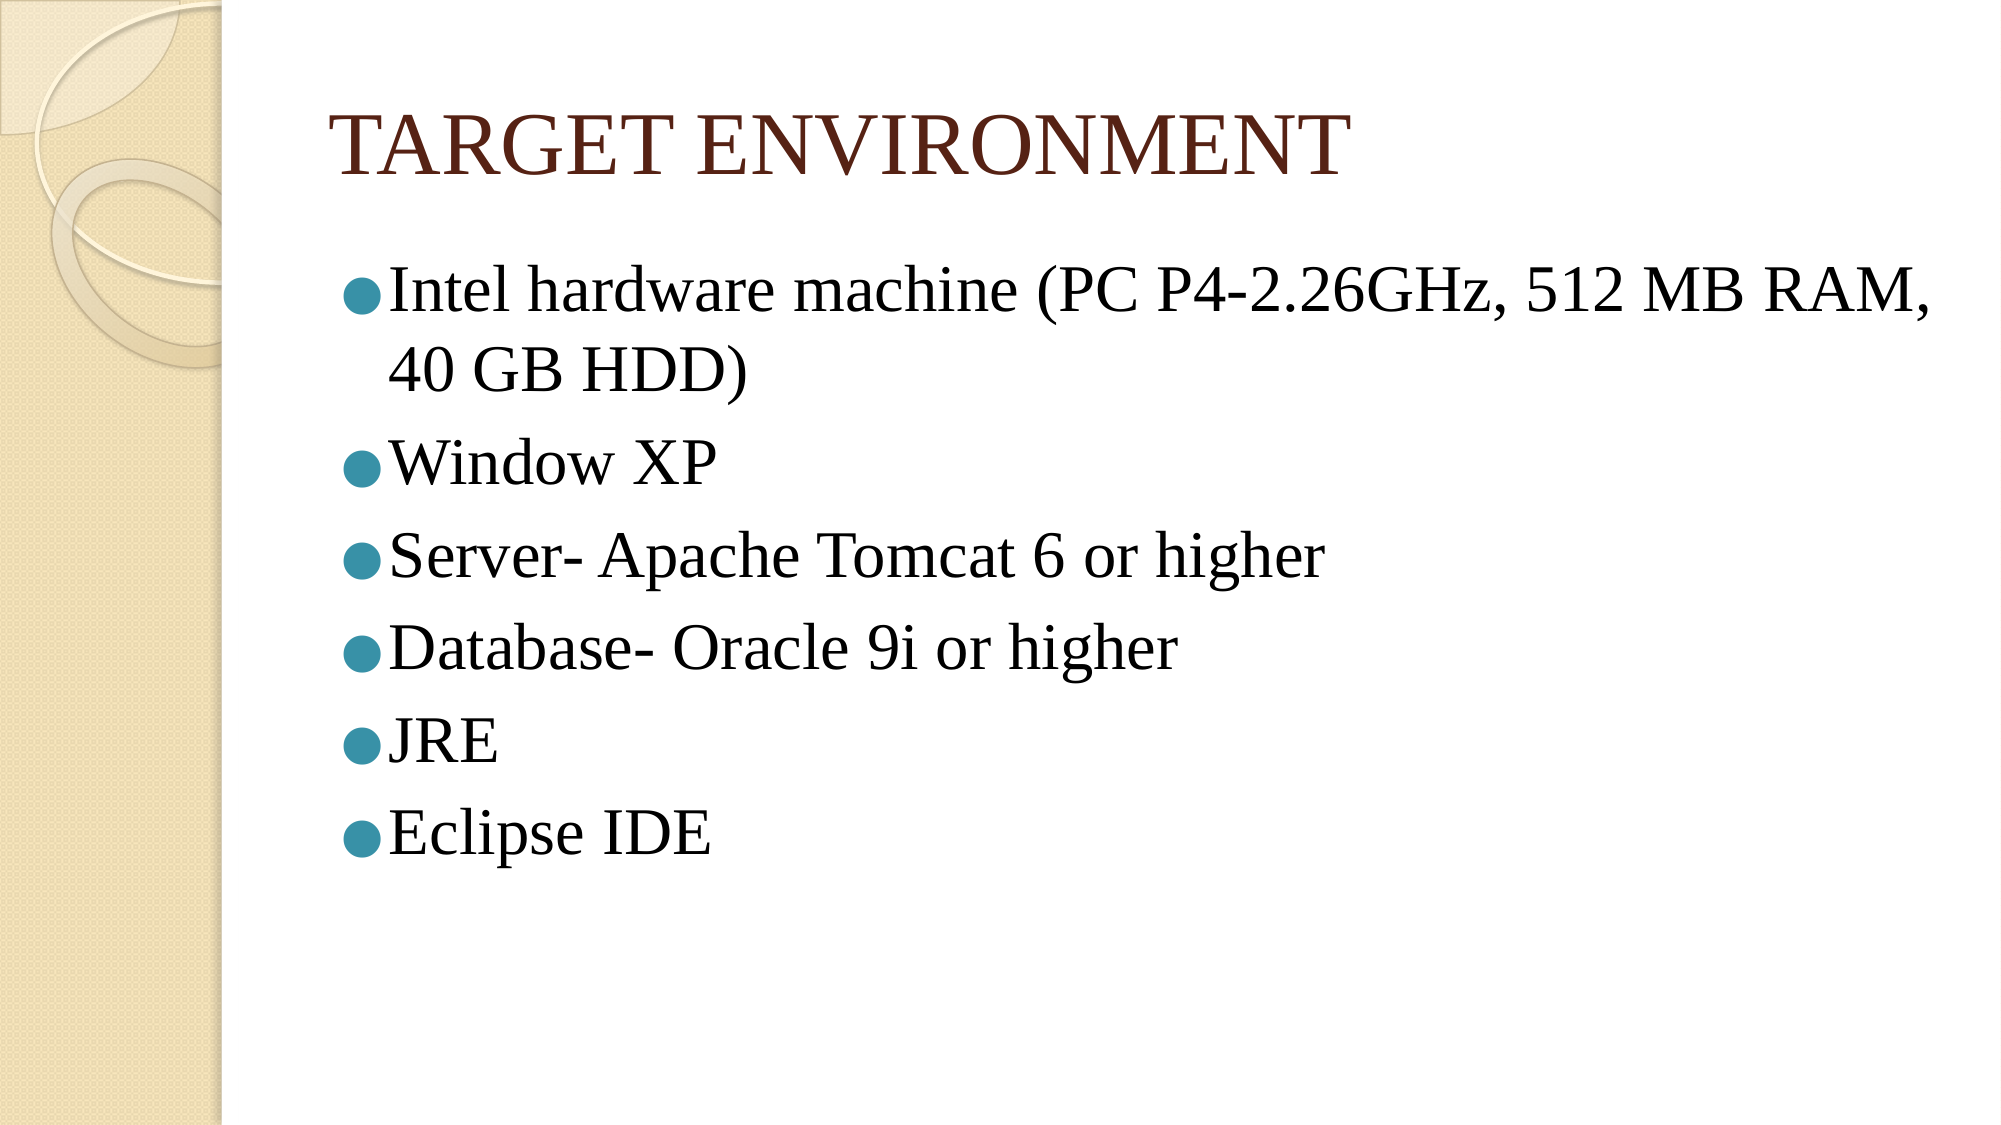

# TARGET ENVIRONMENT
Intel hardware machine (PC P4-2.26GHz, 512 MB RAM, 40 GB HDD)
Window XP
Server- Apache Tomcat 6 or higher
Database- Oracle 9i or higher
JRE
Eclipse IDE